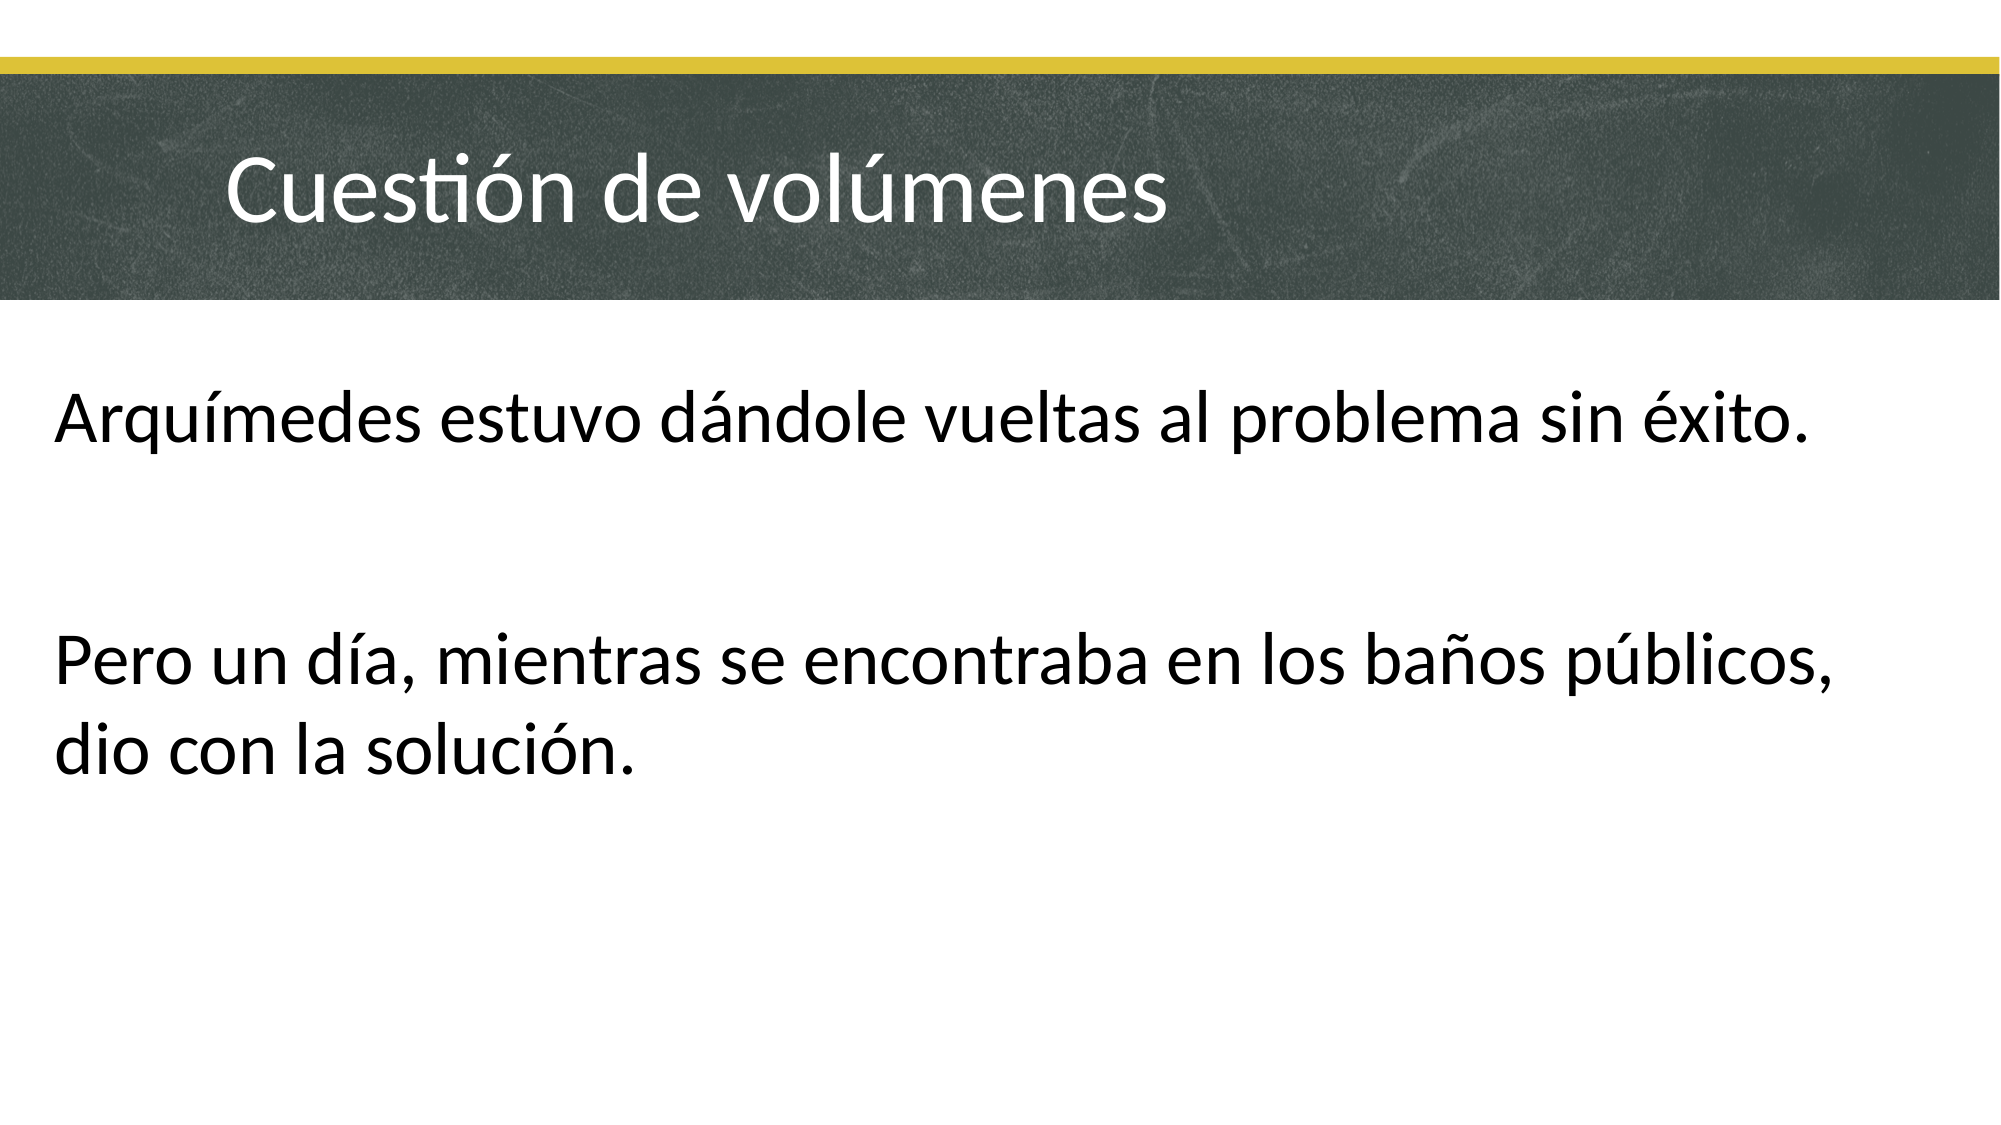

# Cuestión de volúmenes
Arquímedes estuvo dándole vueltas al problema sin éxito.

Pero un día, mientras se encontraba en los baños públicos, dio con la solución.